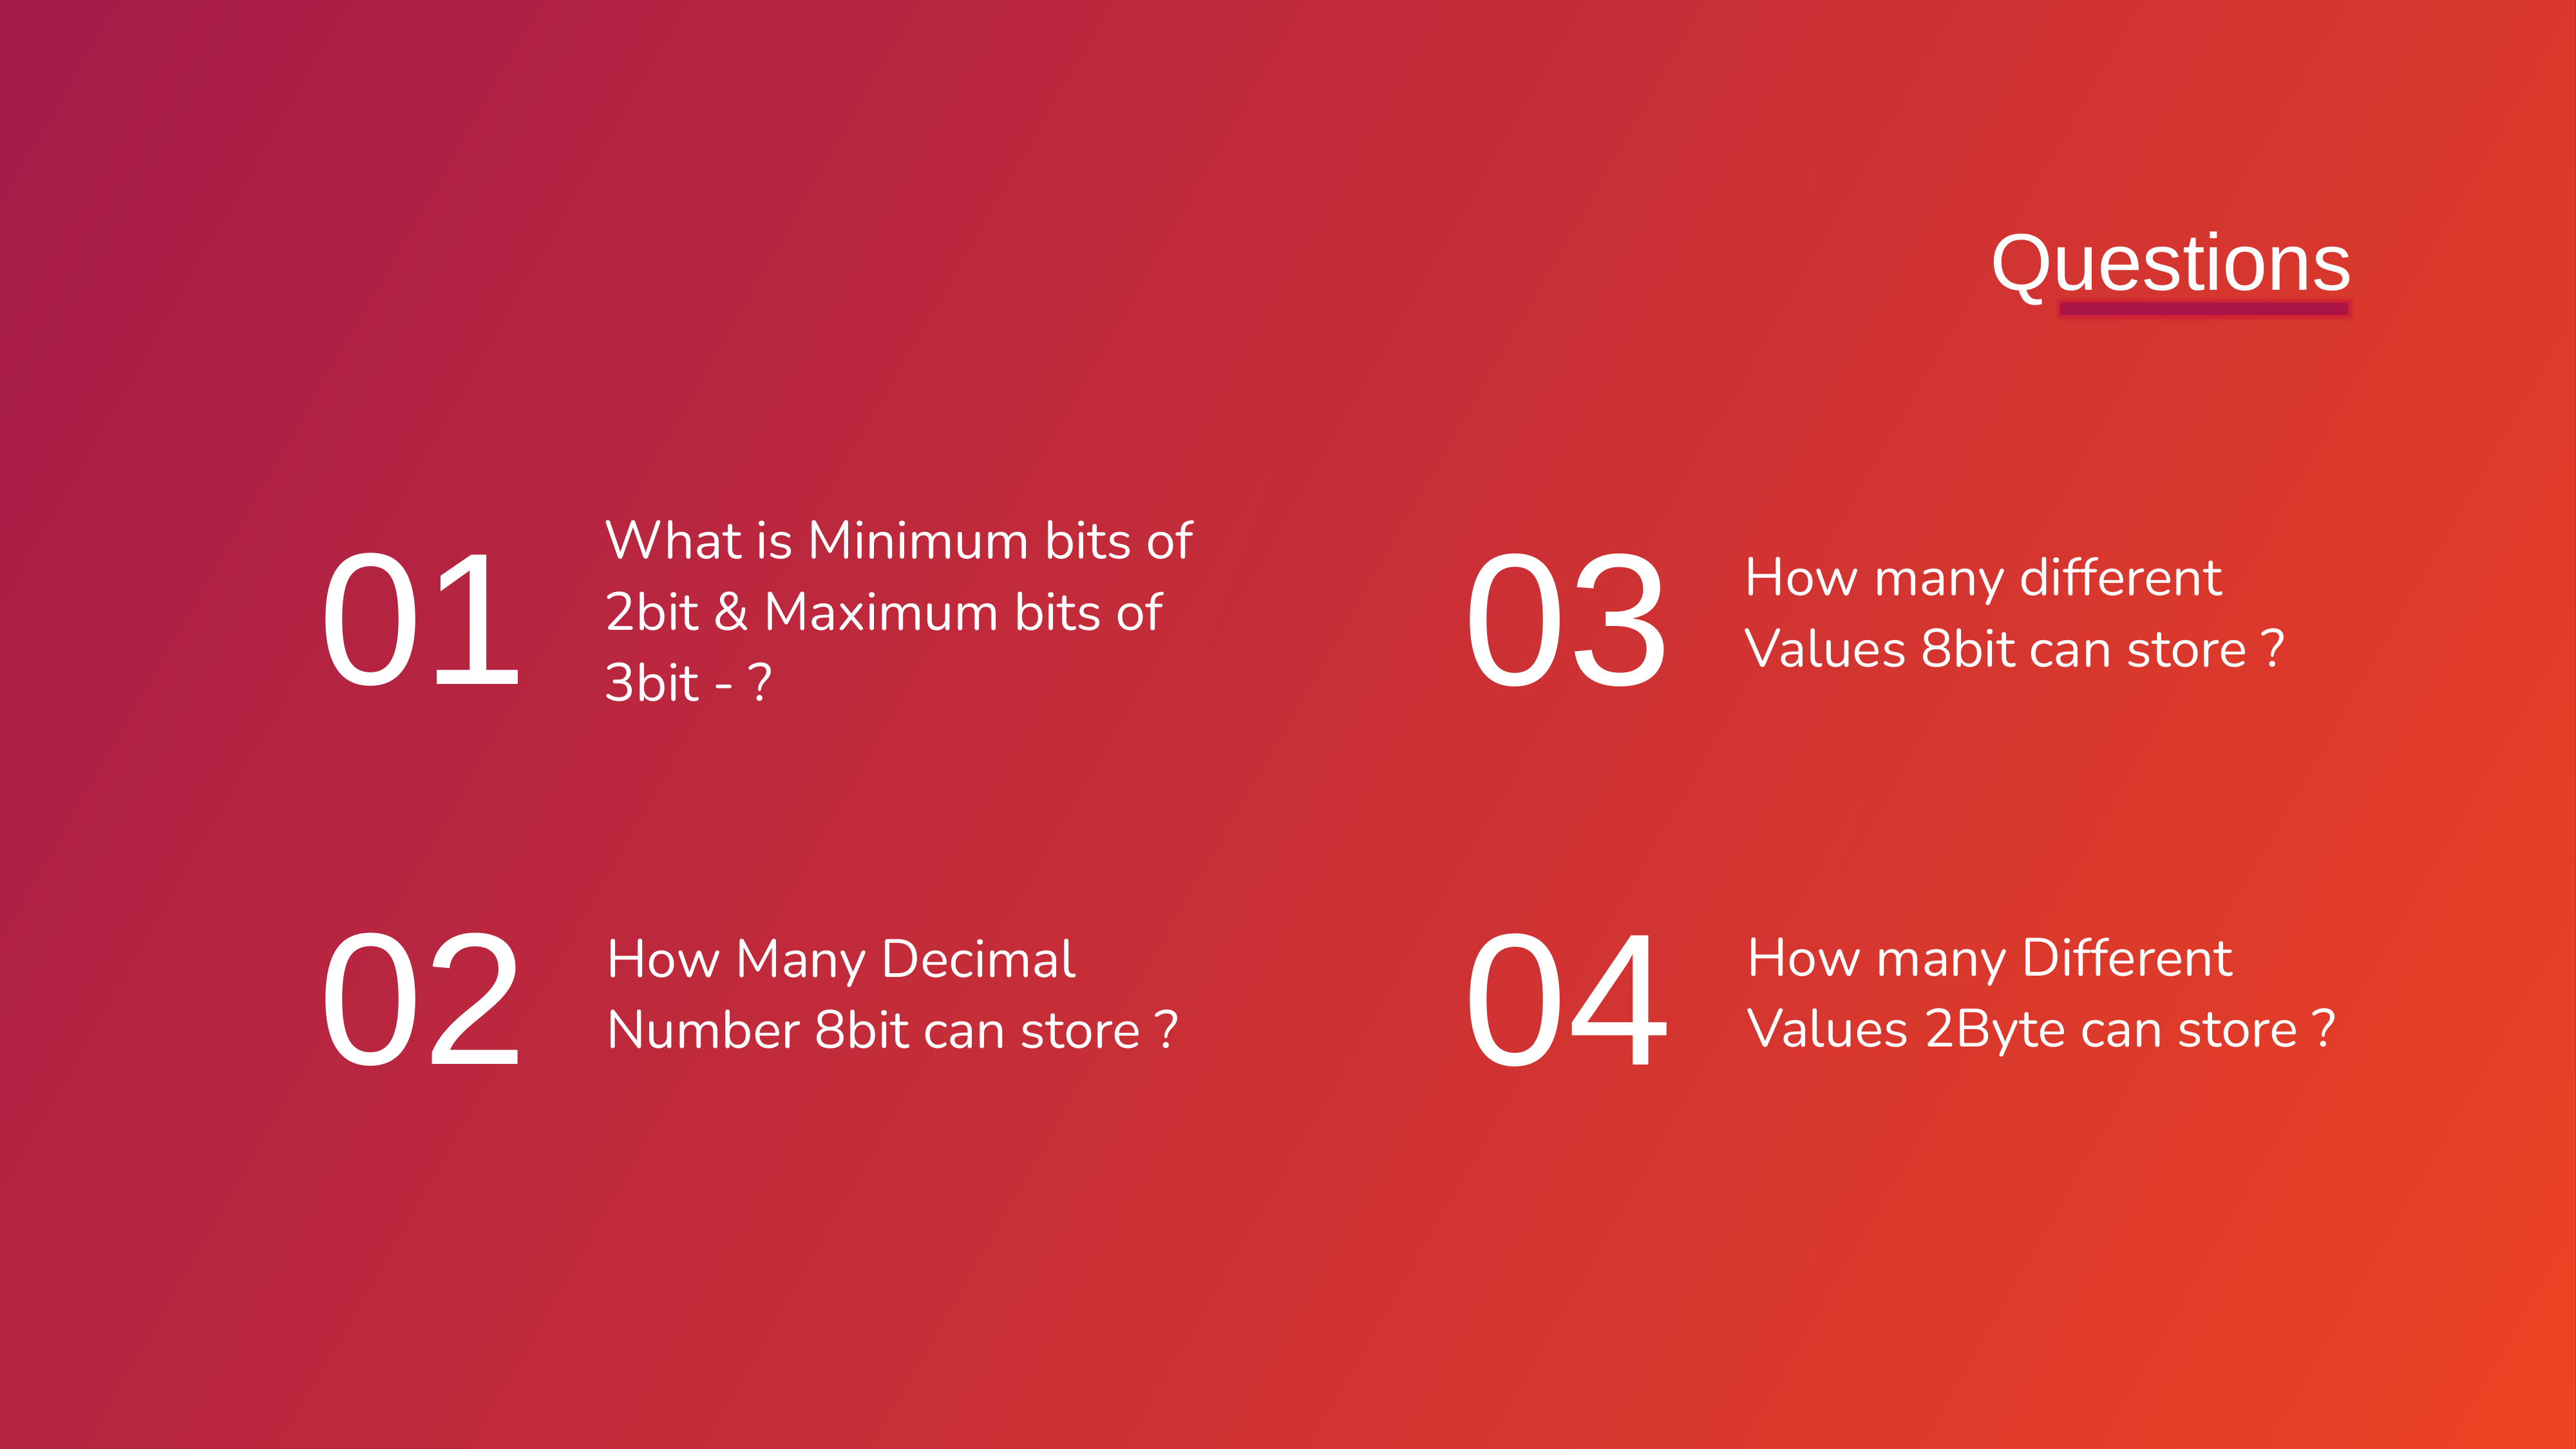

Questions

01
03
What is Minimum bits of 2bit & Maximum bits of 3bit - ?
How many different Values 8bit can store ?
02
04
How Many Decimal Number 8bit can store ?
How many Different Values 2Byte can store ?
10